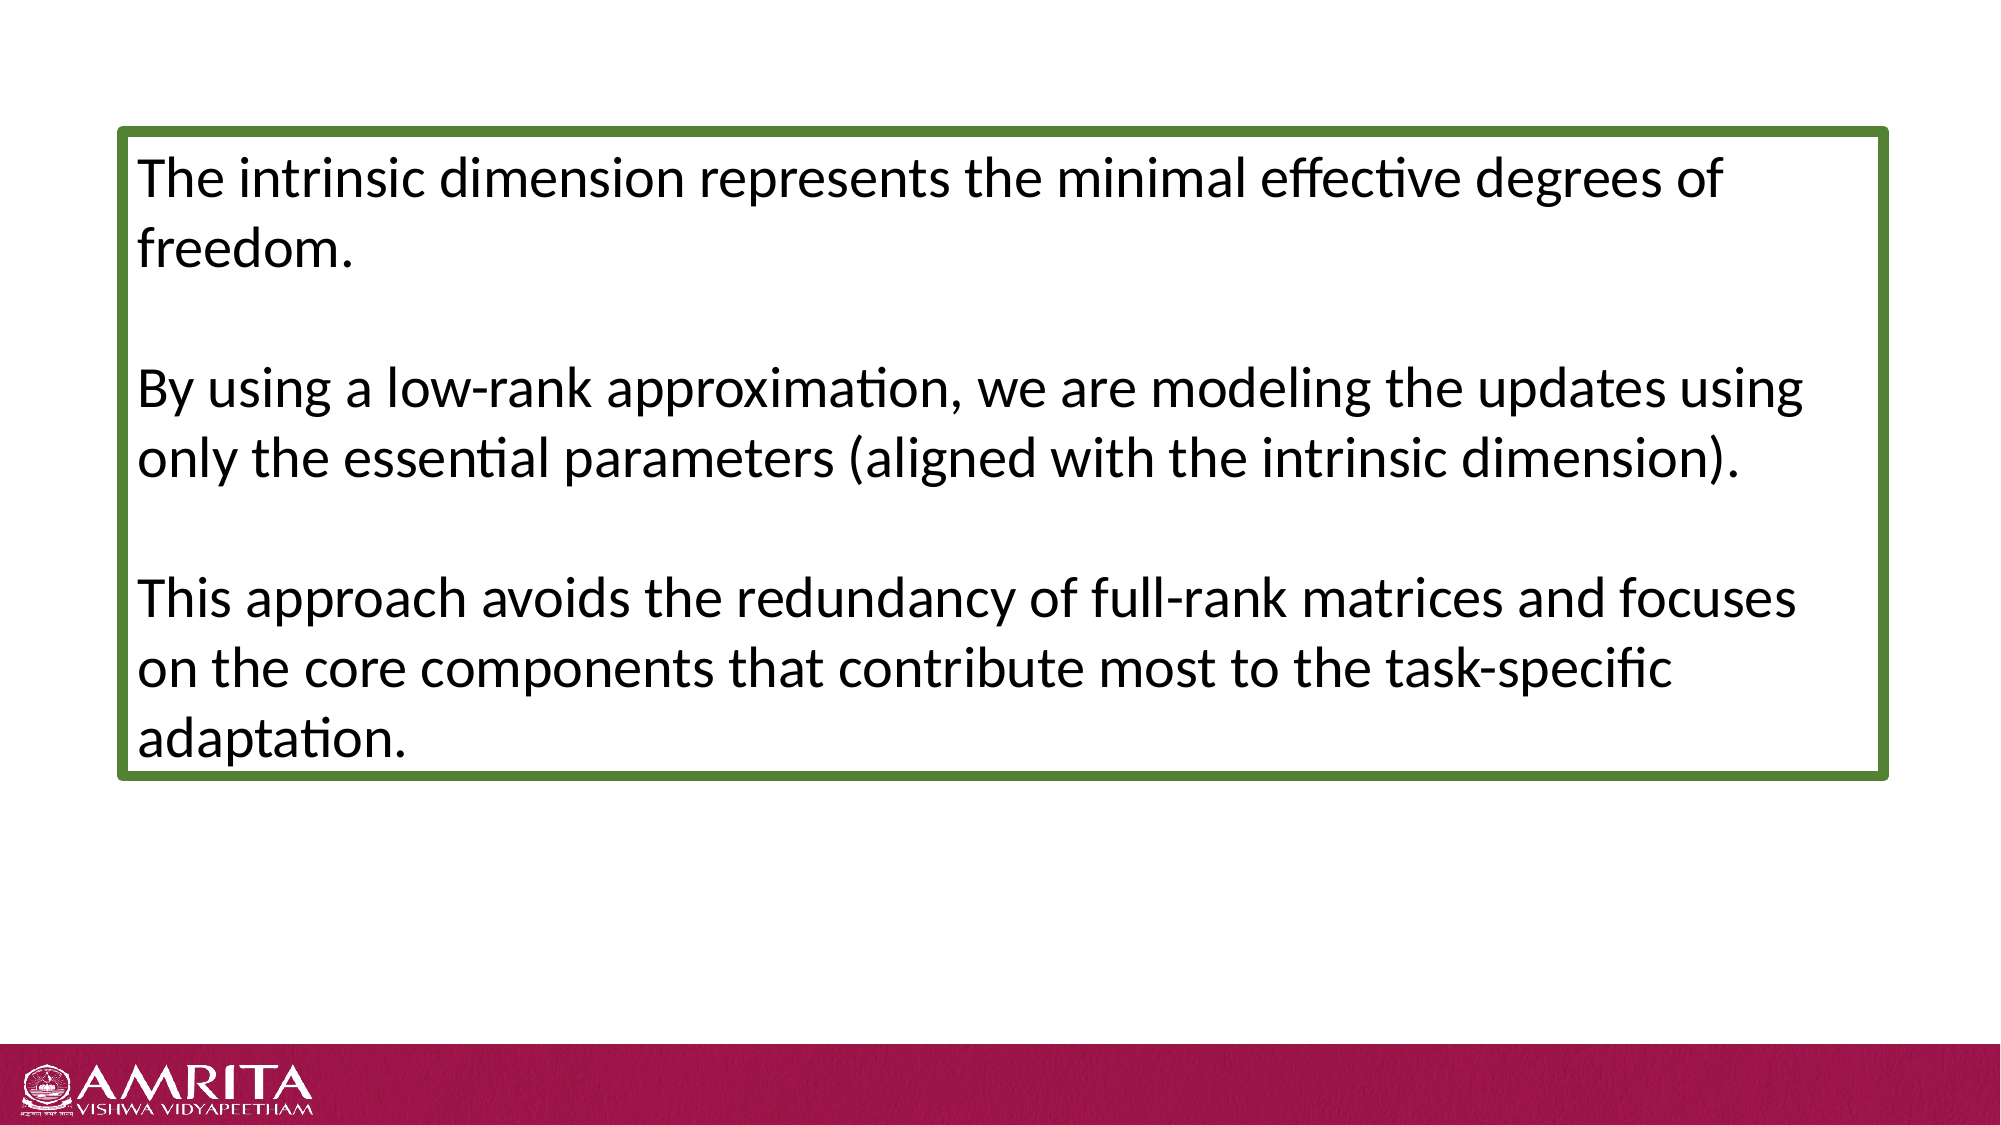

#
The intrinsic dimension represents the minimal effective degrees of freedom.

By using a low-rank approximation, we are modeling the updates using only the essential parameters (aligned with the intrinsic dimension).

This approach avoids the redundancy of full-rank matrices and focuses on the core components that contribute most to the task-specific adaptation.